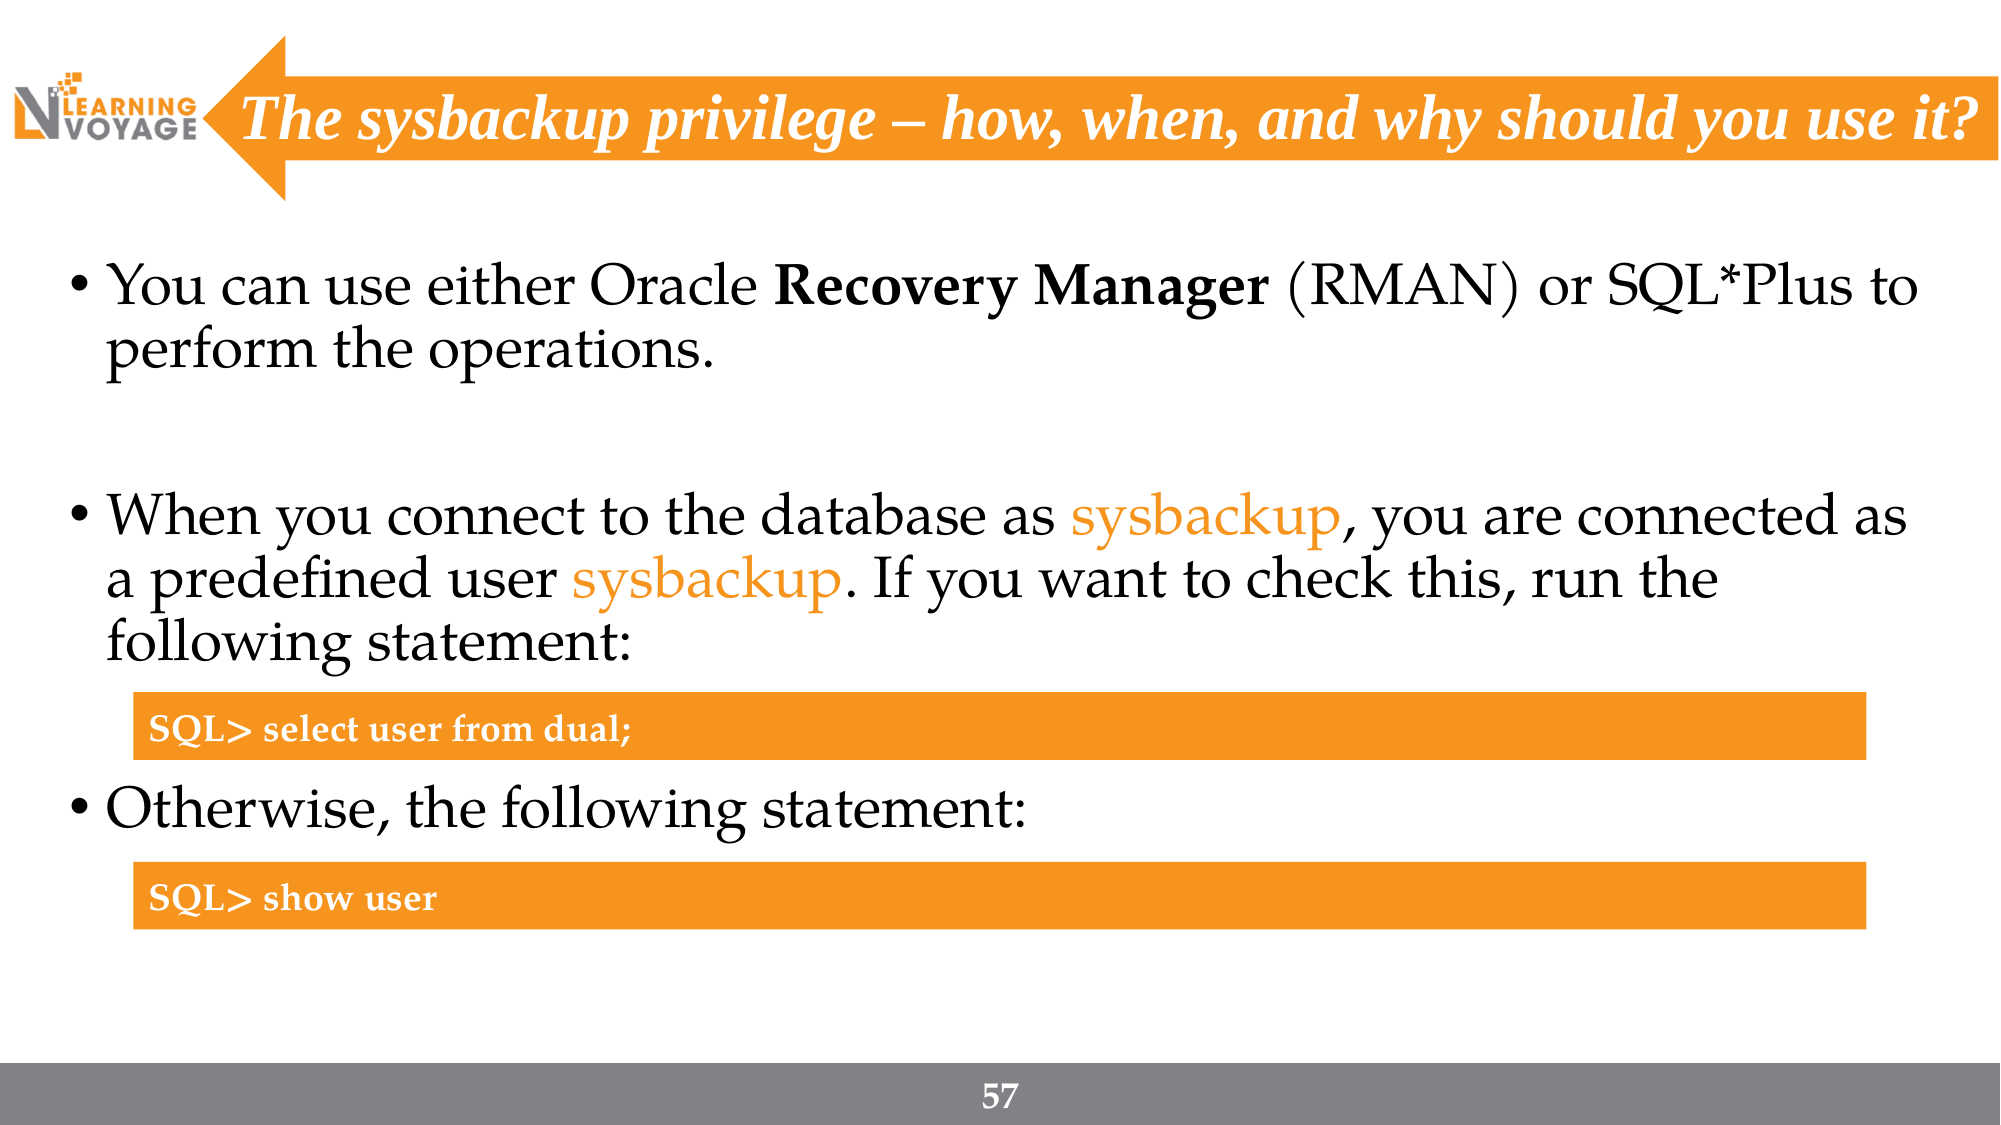

# The sysbackup privilege – how, when, and why should you use it?
You can use either Oracle Recovery Manager (RMAN) or SQL*Plus to perform the operations.

When you connect to the database as sysbackup, you are connected as a predefined user sysbackup. If you want to check this, run the following statement:

Otherwise, the following statement:

SQL> select user from dual;
SQL> show user
57